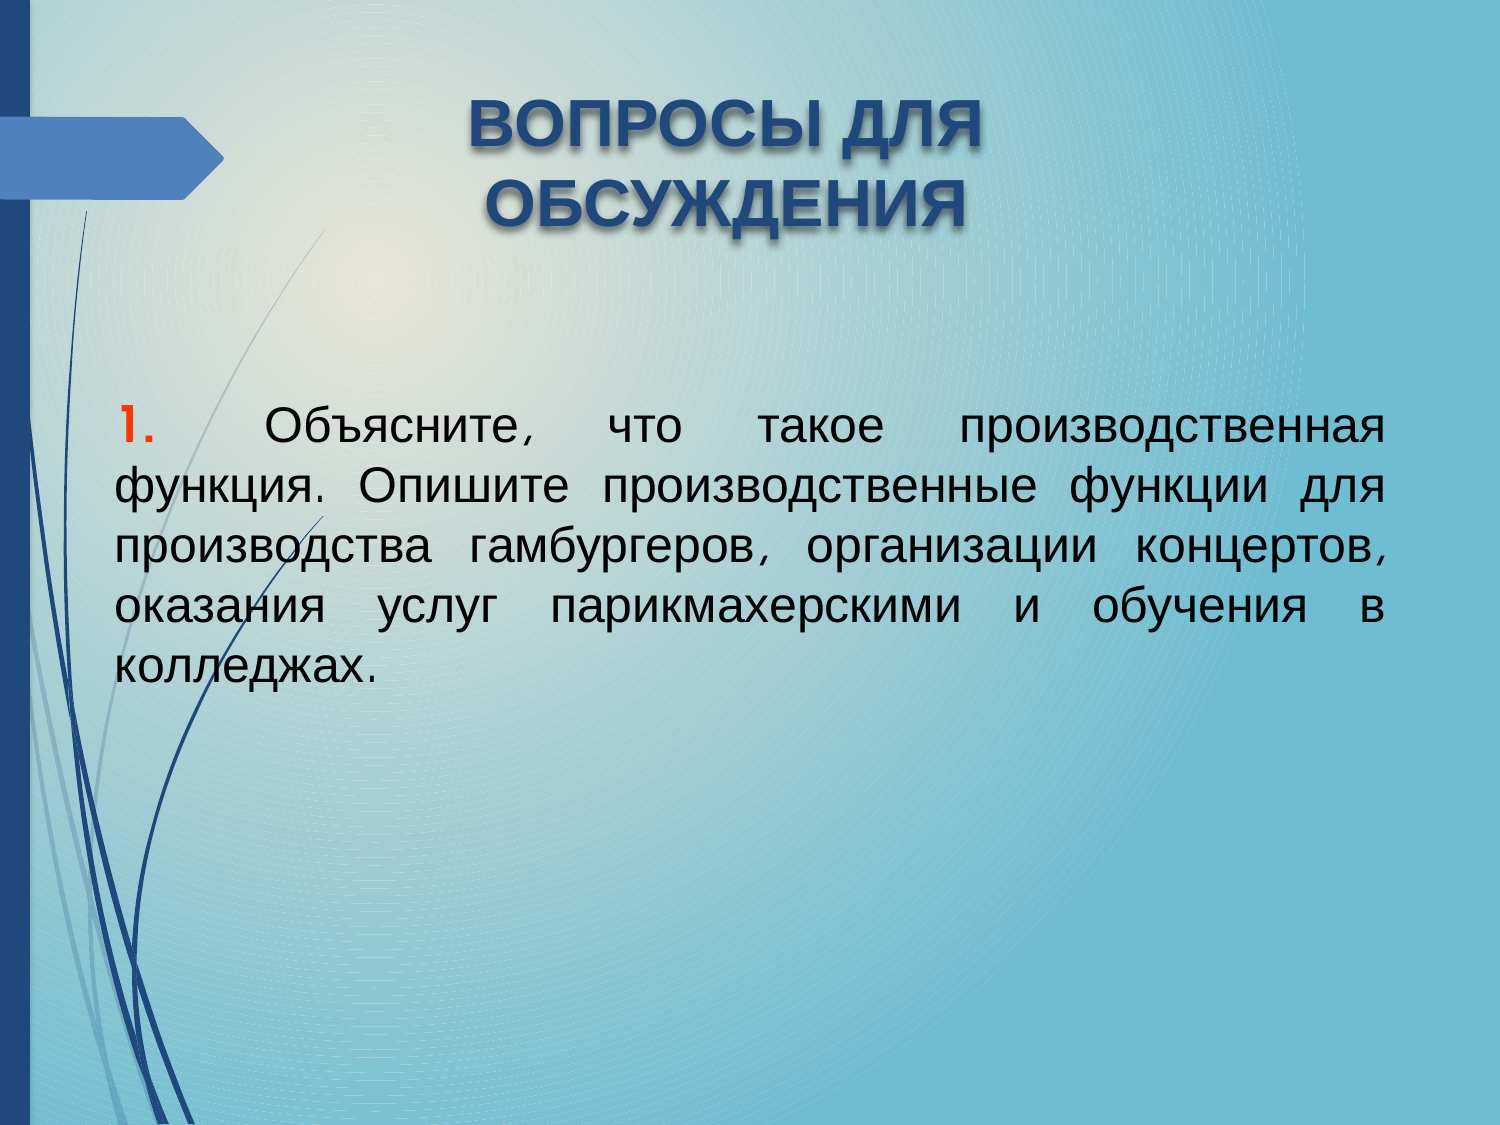

ВОПРОСЫ ДЛЯ ОБСУЖДЕНИЯ
1.	Объясните, что такое производственная функция. Опишите производственные функции для производства гамбургеров, организации концертов, оказания услуг парикмахерскими и обучения в колледжах.